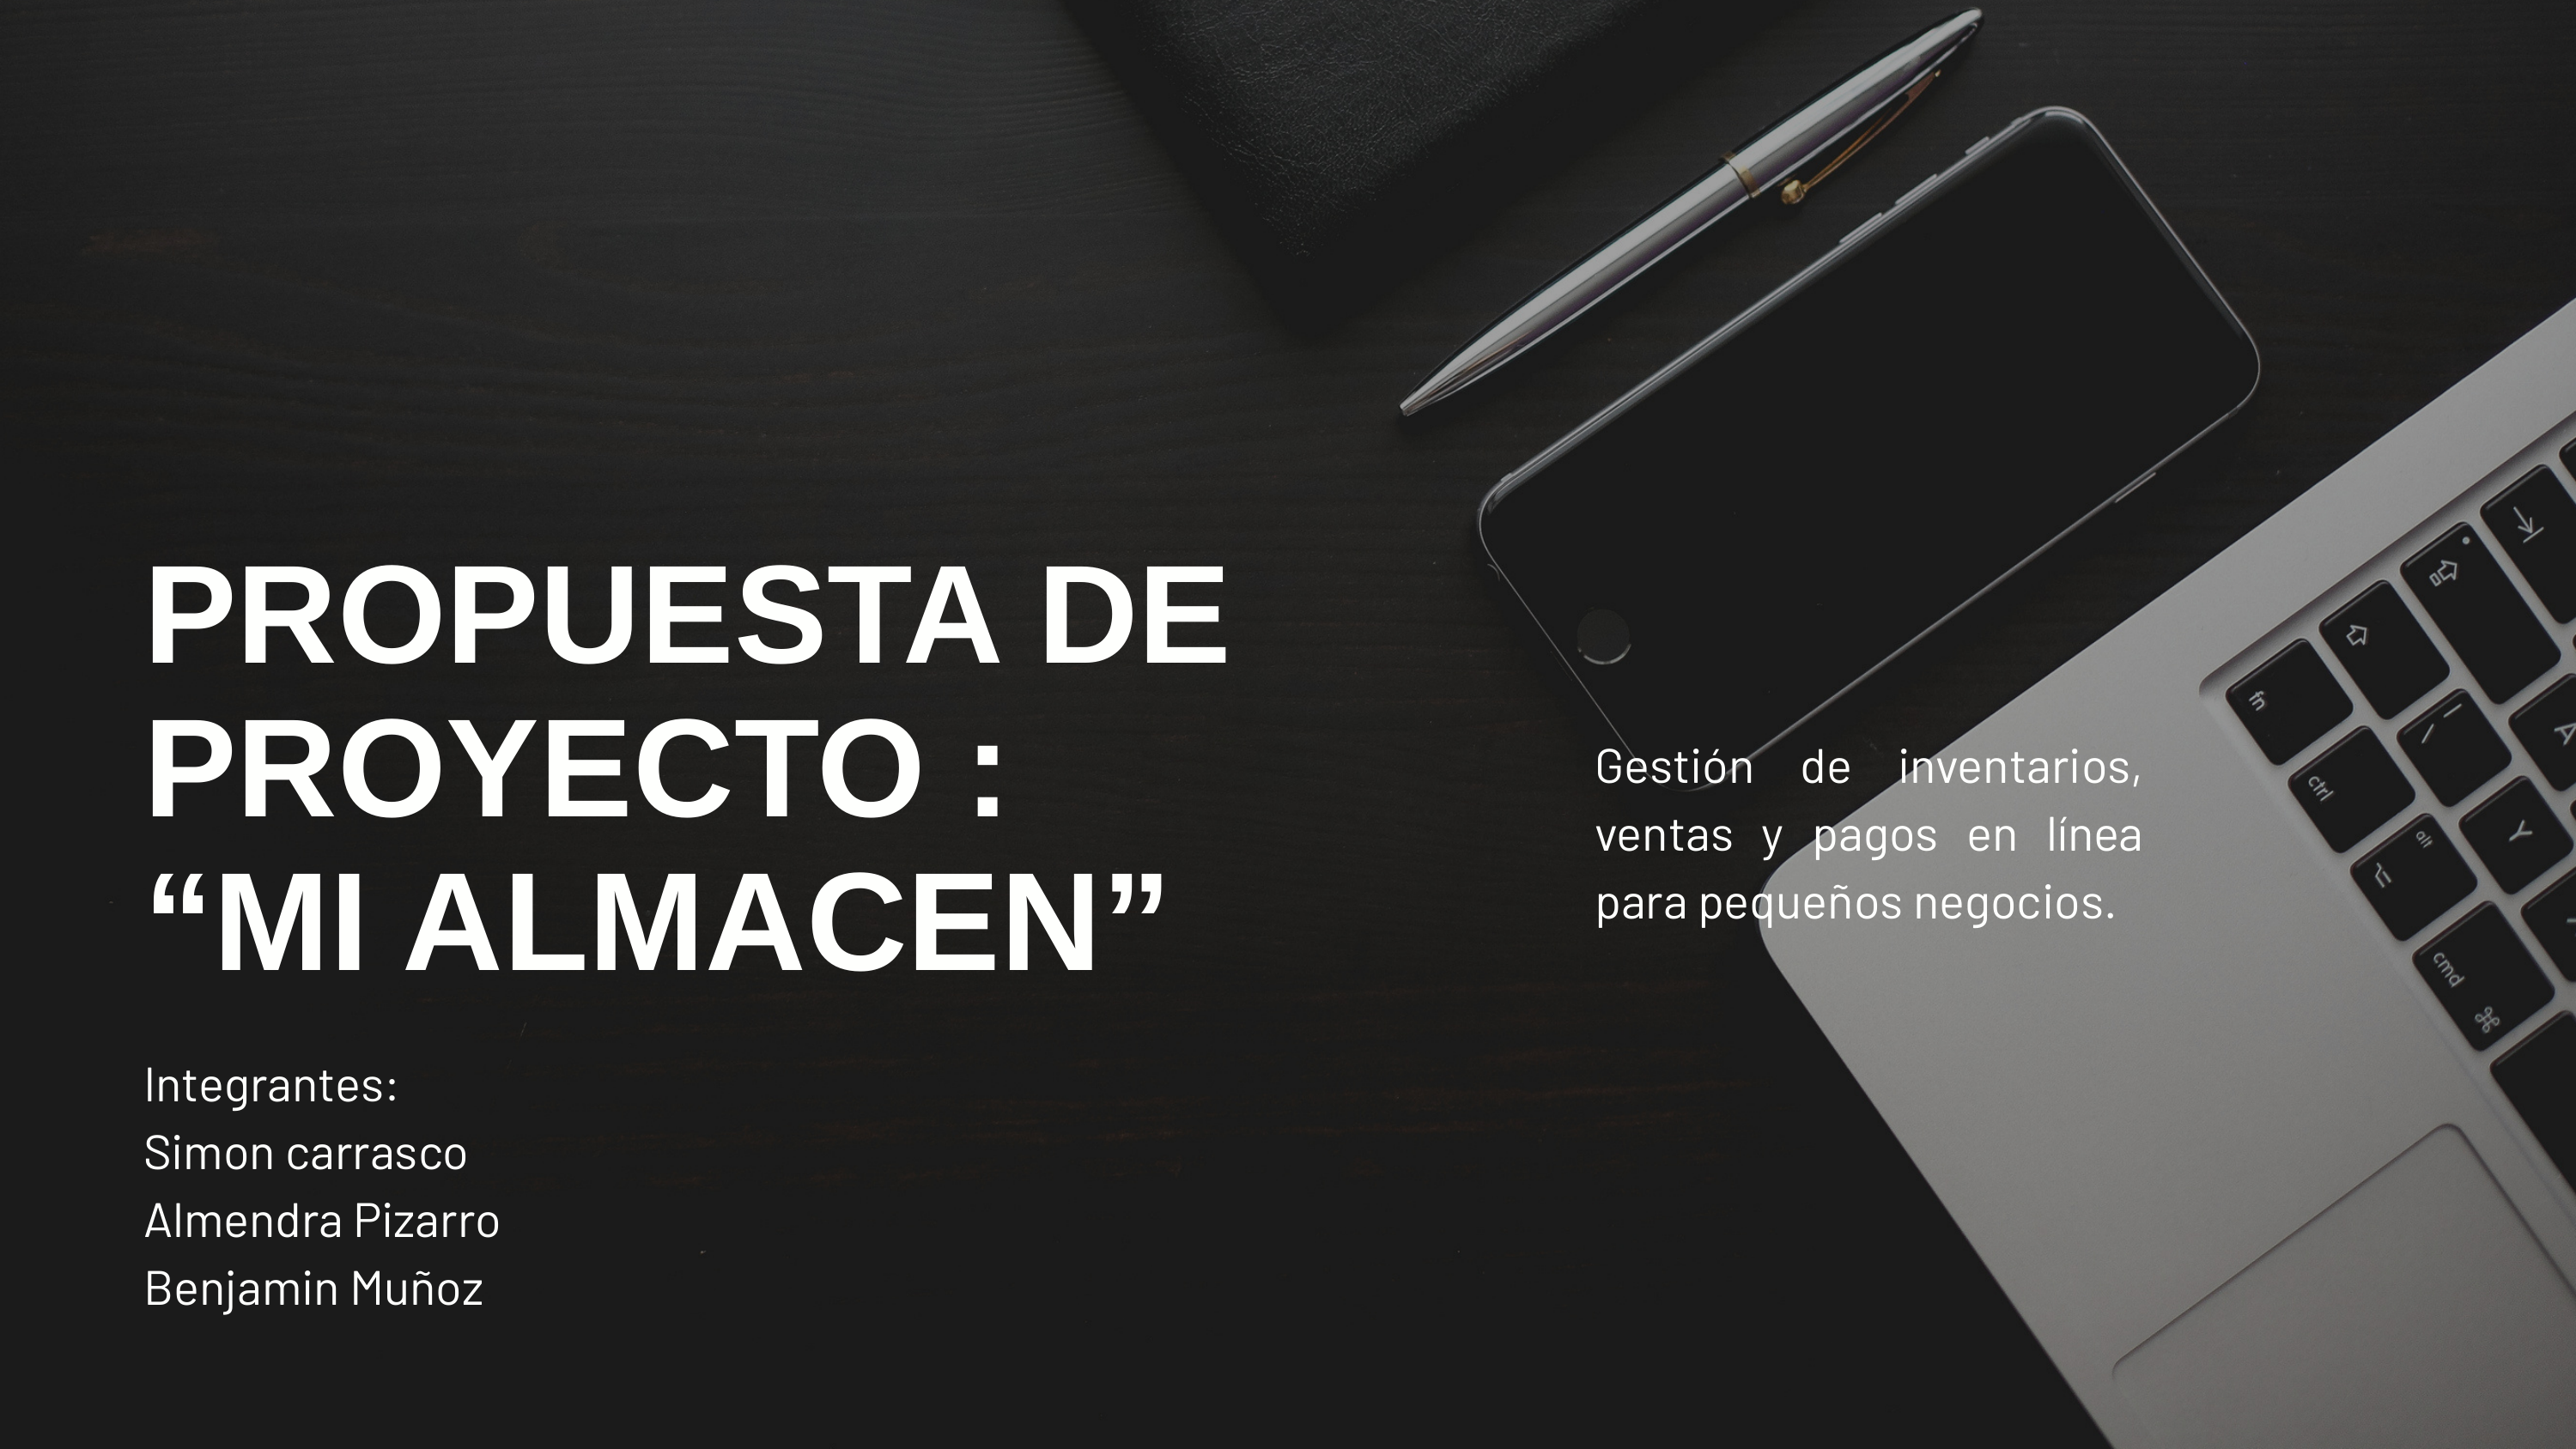

PROPUESTA DE PROYECTO :
“MI ALMACEN”
Integrantes:
Simon carrasco
Almendra Pizarro
Benjamin Muñoz
Gestión de inventarios, ventas y pagos en línea para pequeños negocios.